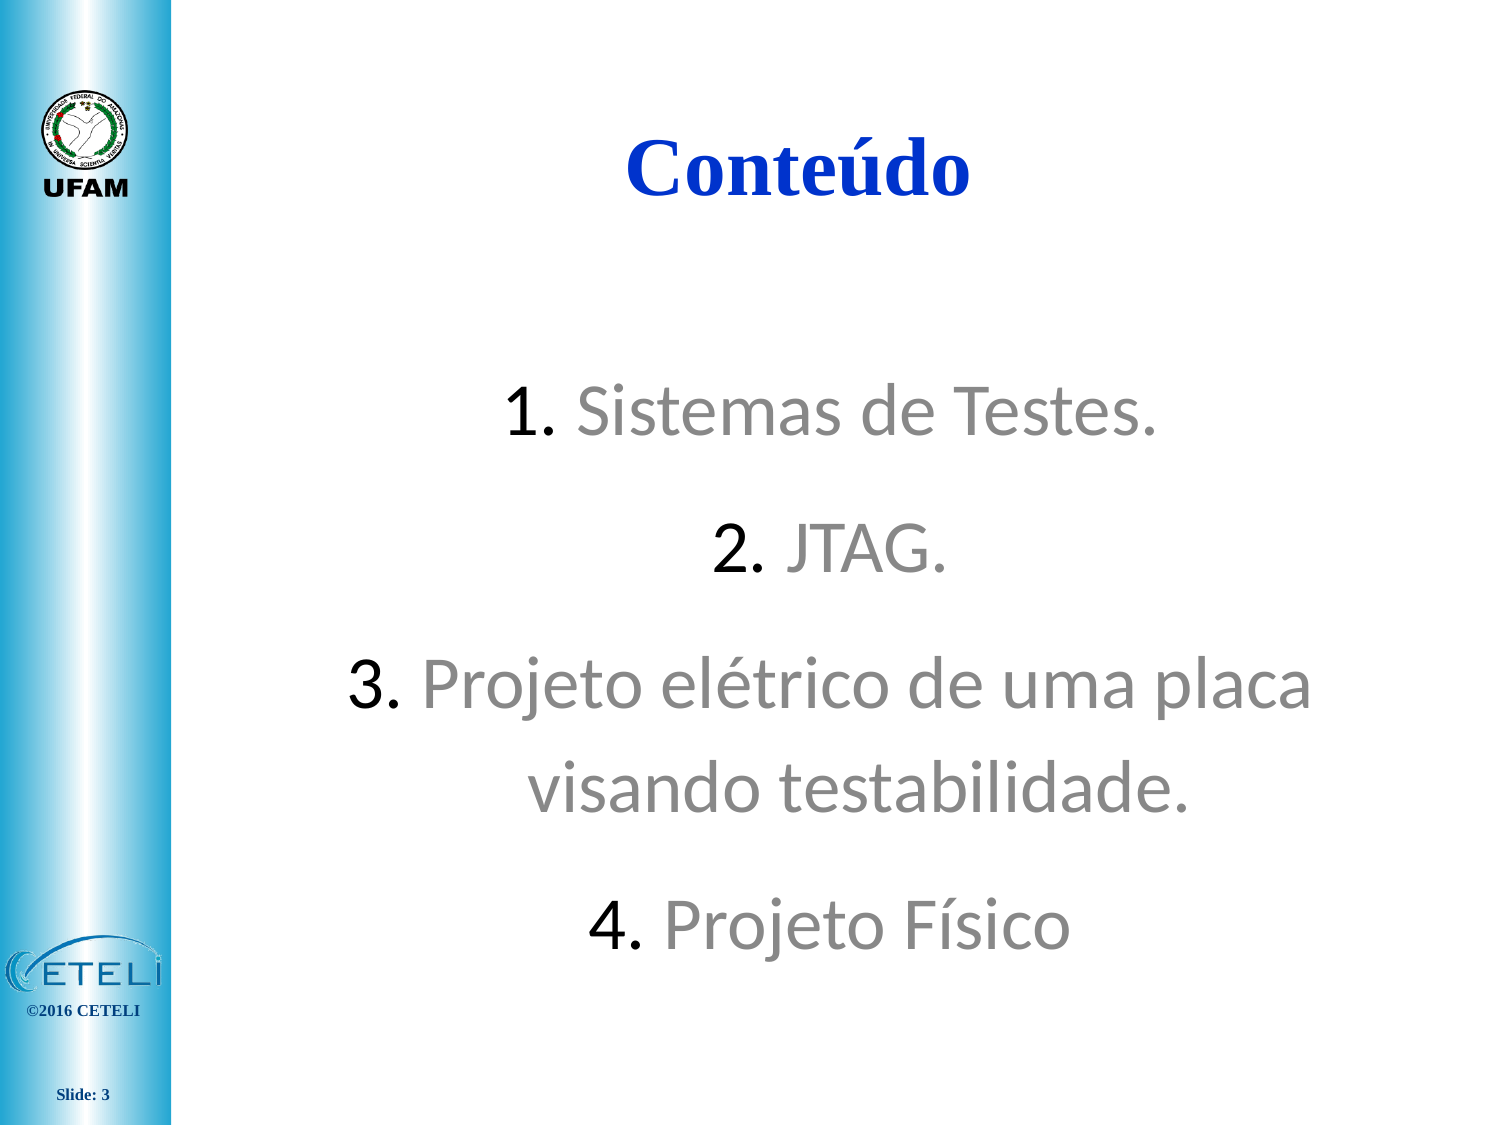

Conteúdo
Sistemas de Testes.
JTAG.
Projeto elétrico de uma placa visando testabilidade.
Projeto Físico